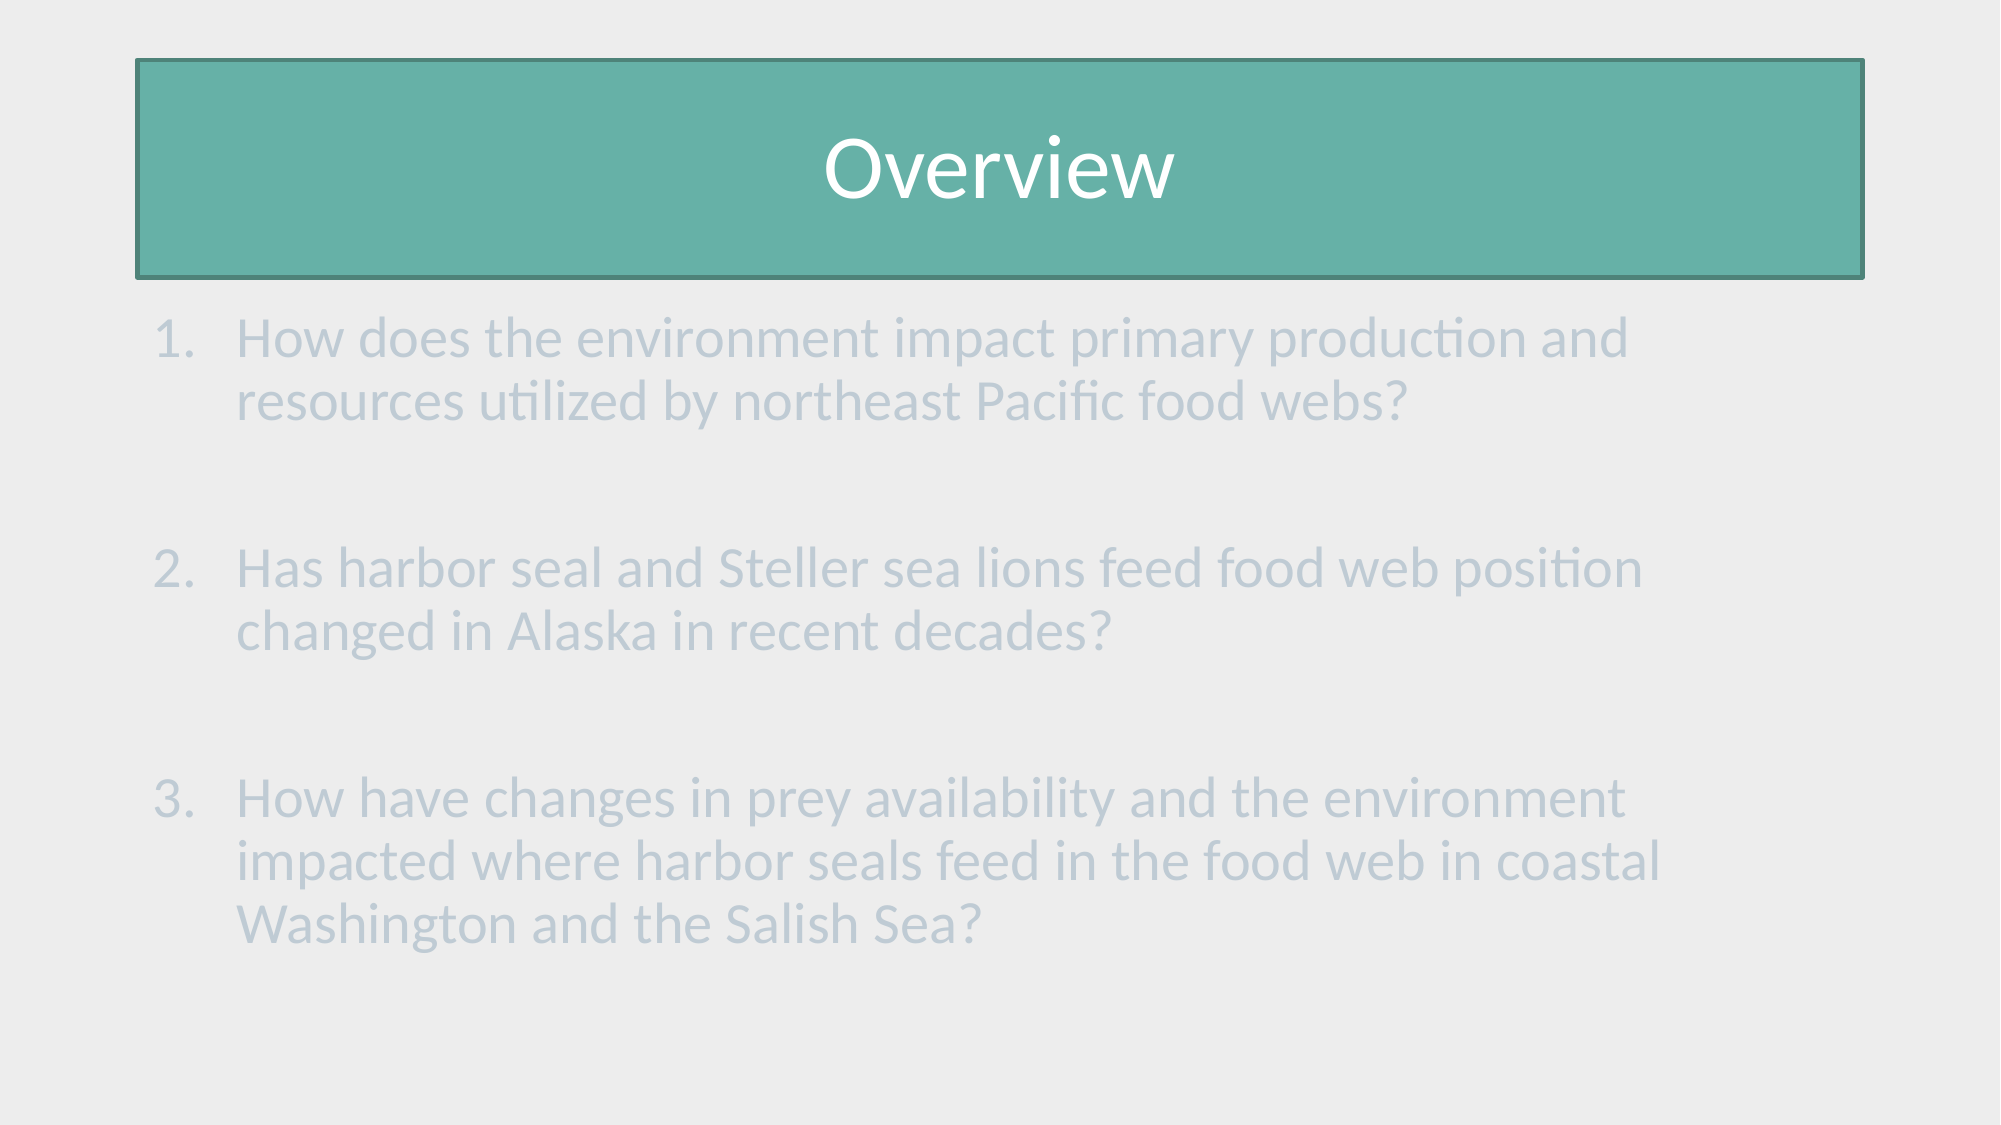

# Overview
How does the environment impact primary production and resources utilized by northeast Pacific food webs?

Has harbor seal and Steller sea lions feed food web position changed in Alaska in recent decades?

How have changes in prey availability and the environment impacted where harbor seals feed in the food web in coastal Washington and the Salish Sea?